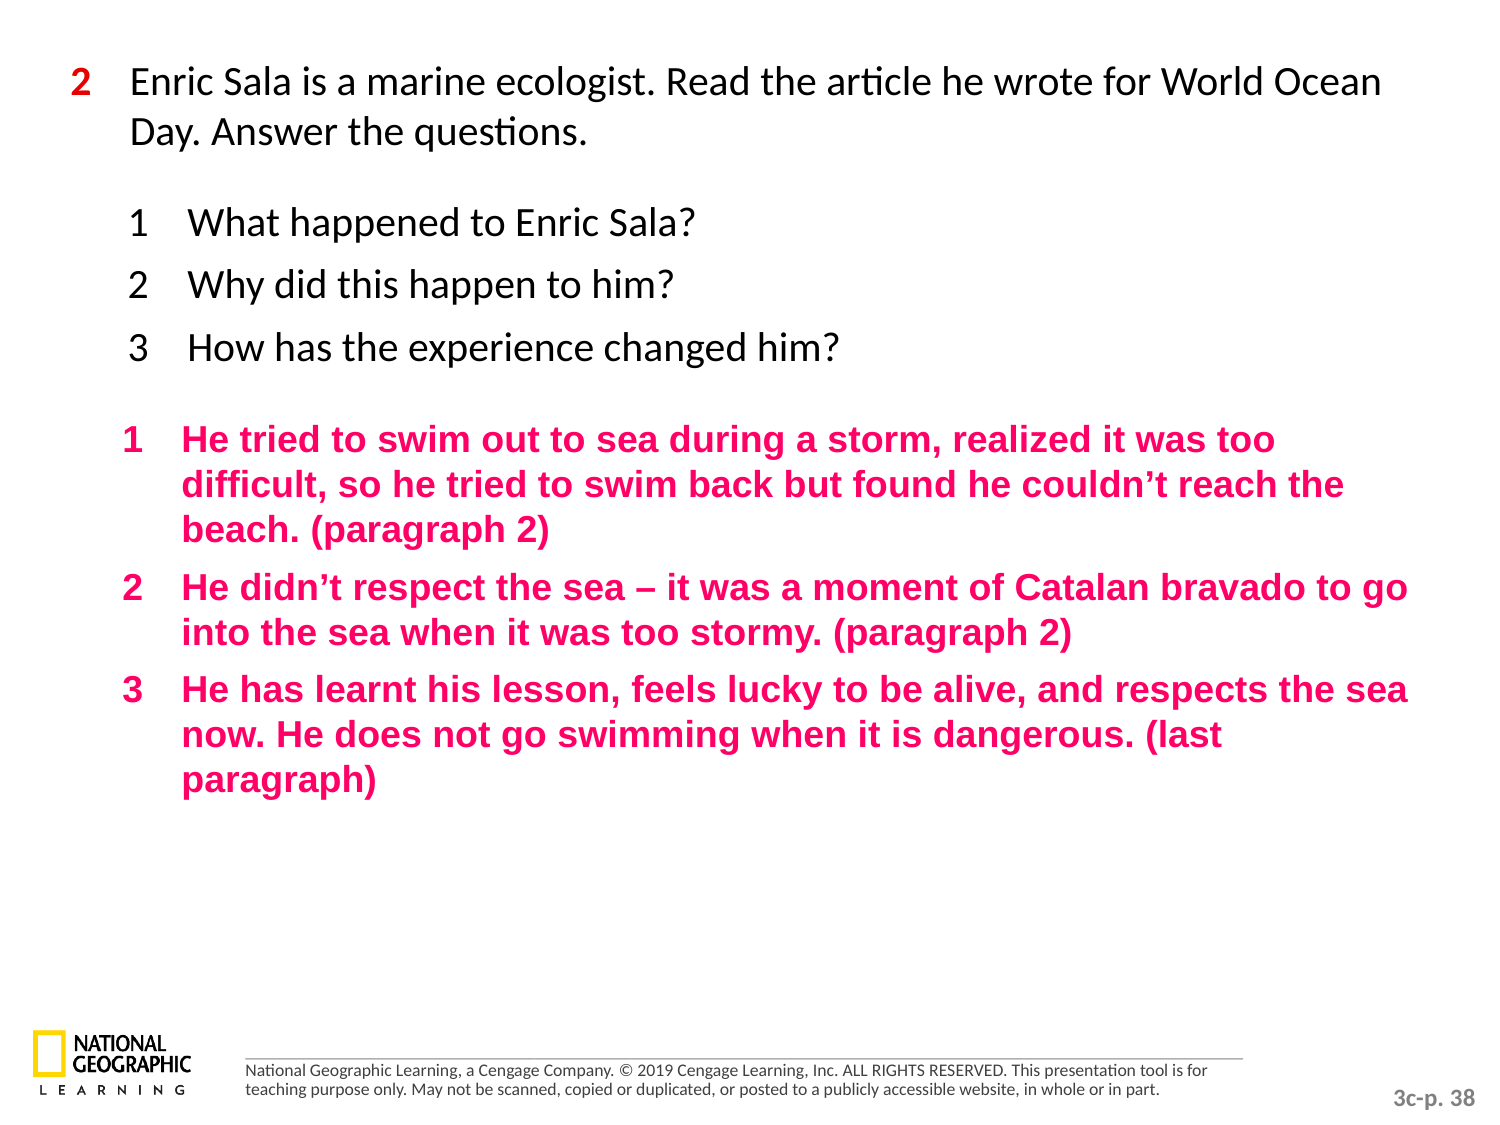

2 	Enric Sala is a marine ecologist. Read the article he wrote for World Ocean Day. Answer the questions.
1 	What happened to Enric Sala?
2 	Why did this happen to him?
3 	How has the experience changed him?
1 	He tried to swim out to sea during a storm, realized it was too difficult, so he tried to swim back but found he couldn’t reach the beach. (paragraph 2)
2 	He didn’t respect the sea – it was a moment of Catalan bravado to go into the sea when it was too stormy. (paragraph 2)
3 	He has learnt his lesson, feels lucky to be alive, and respects the sea now. He does not go swimming when it is dangerous. (last paragraph)
3c-p. 38